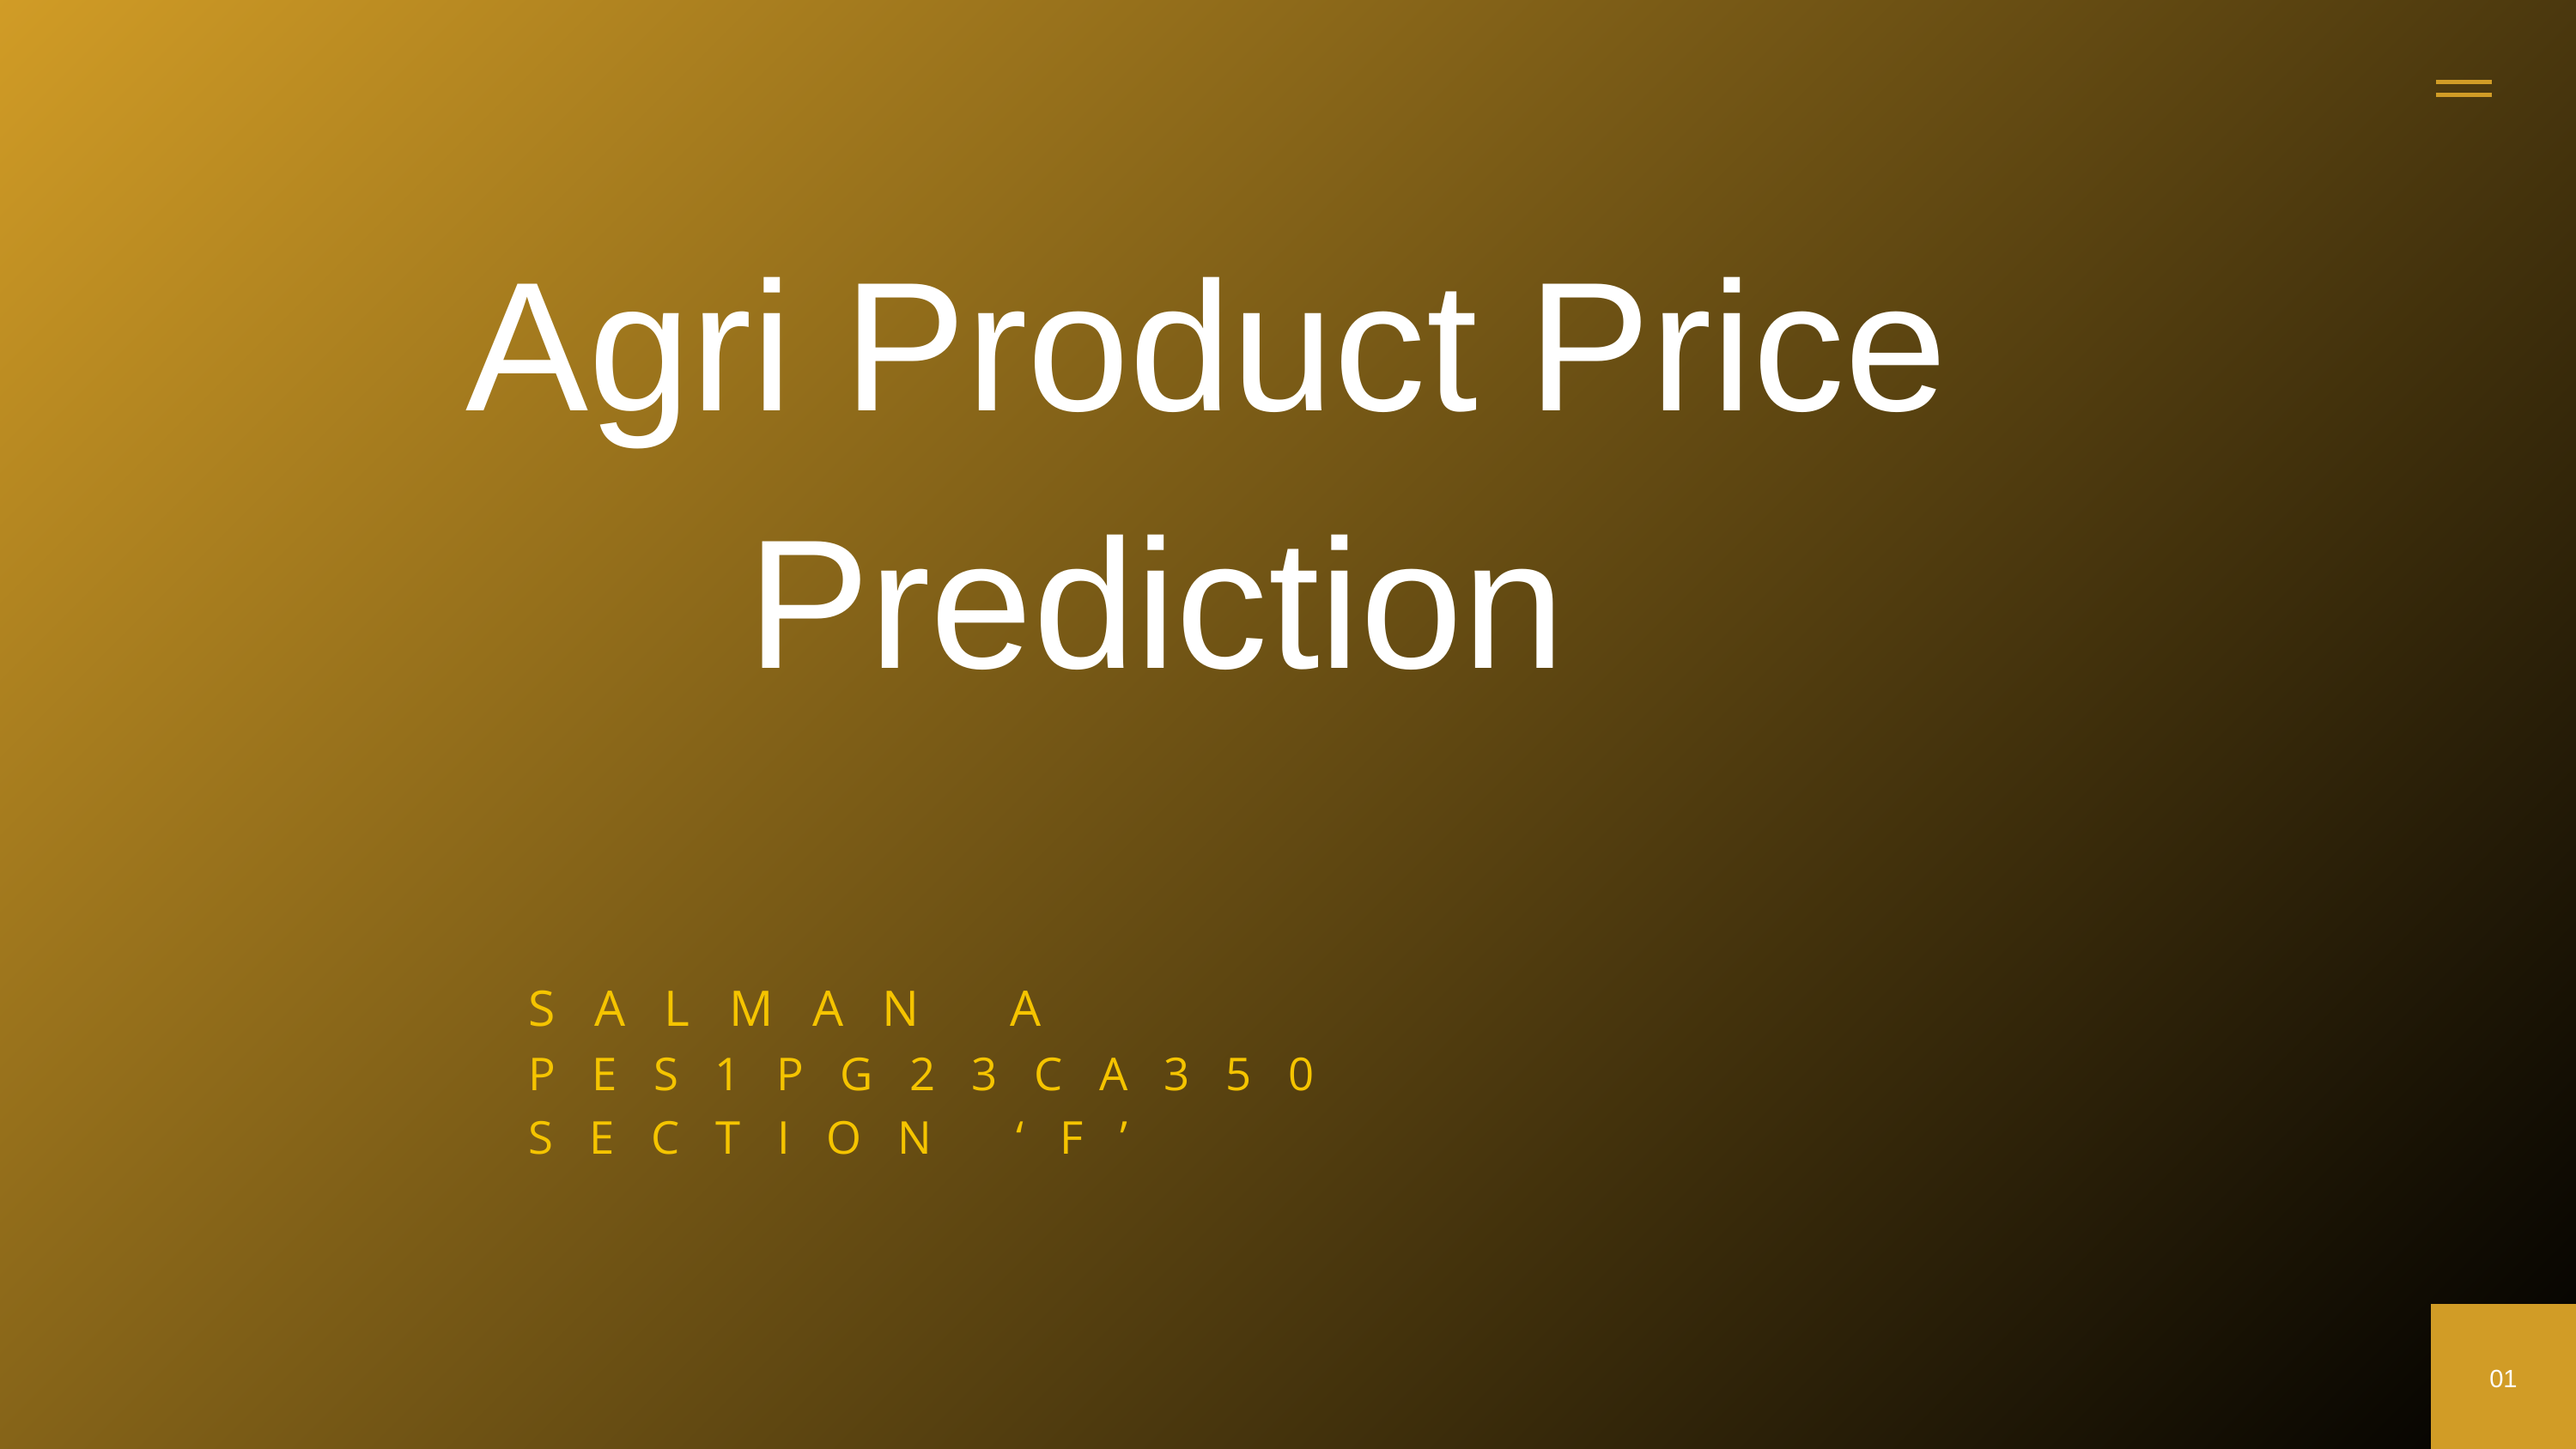

Agri Product Price Prediction
SALMAN A
PES1PG23CA350
SECTION ‘F’

01